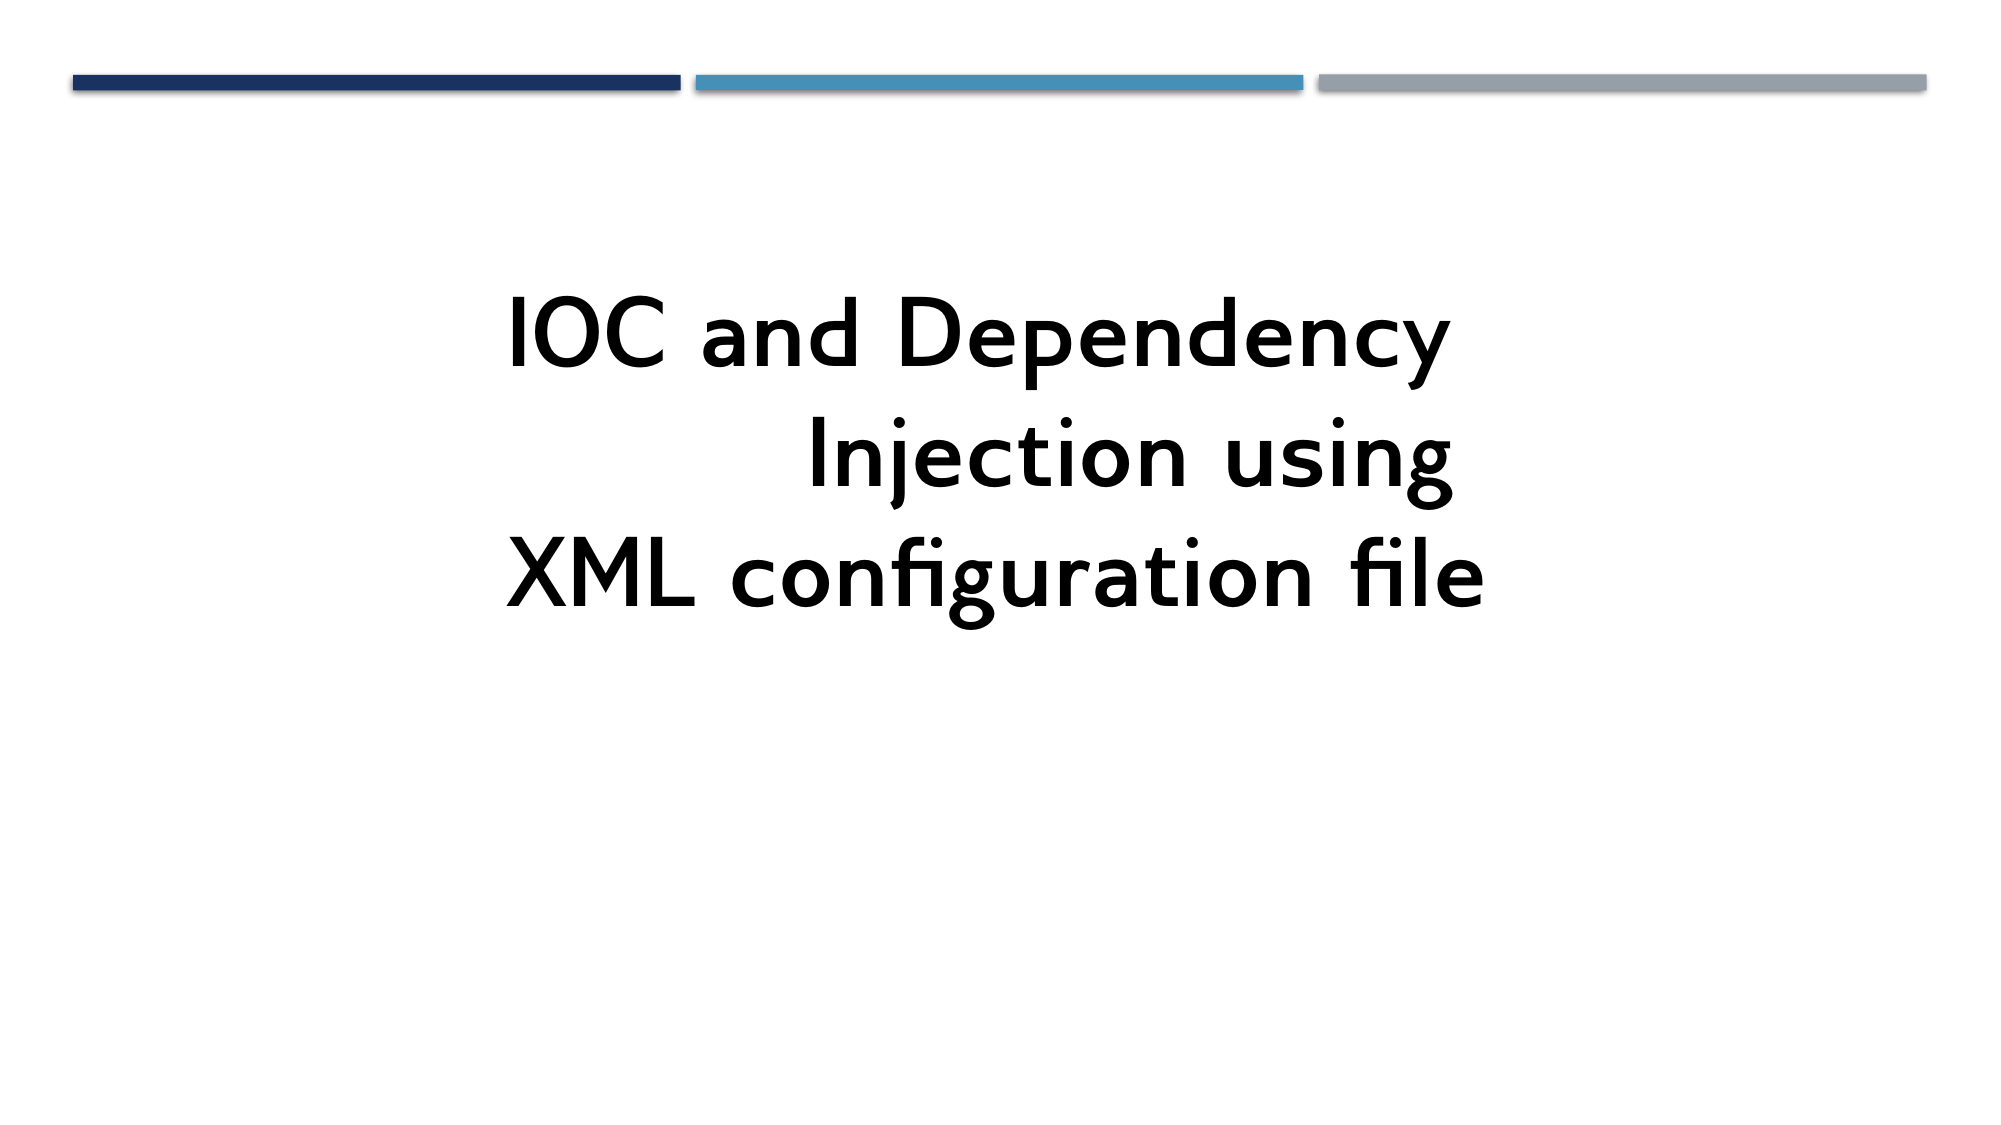

IOC and Dependency  			Injection using XML configuration file